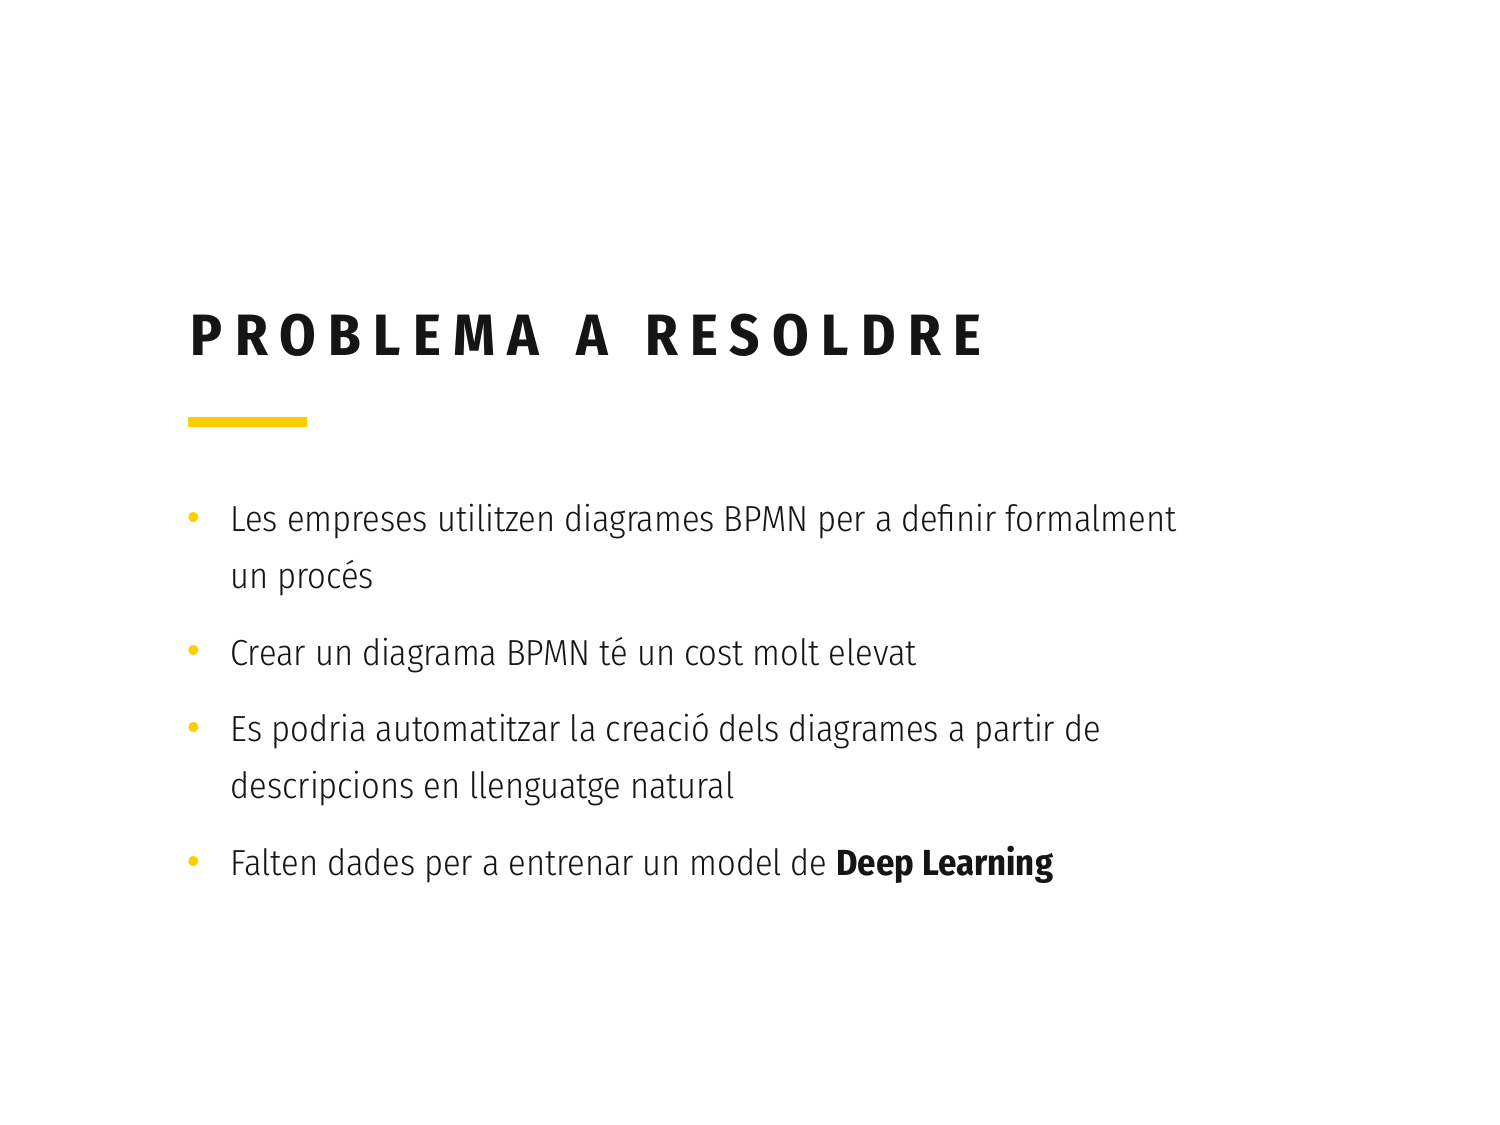

# PROBLEMA A RESOLDRE
Les empreses utilitzen diagrames BPMN per a definir formalment un procés
Crear un diagrama BPMN té un cost molt elevat
Es podria automatitzar la creació dels diagrames a partir de descripcions en llenguatge natural
Falten dades per a entrenar un model de Deep Learning